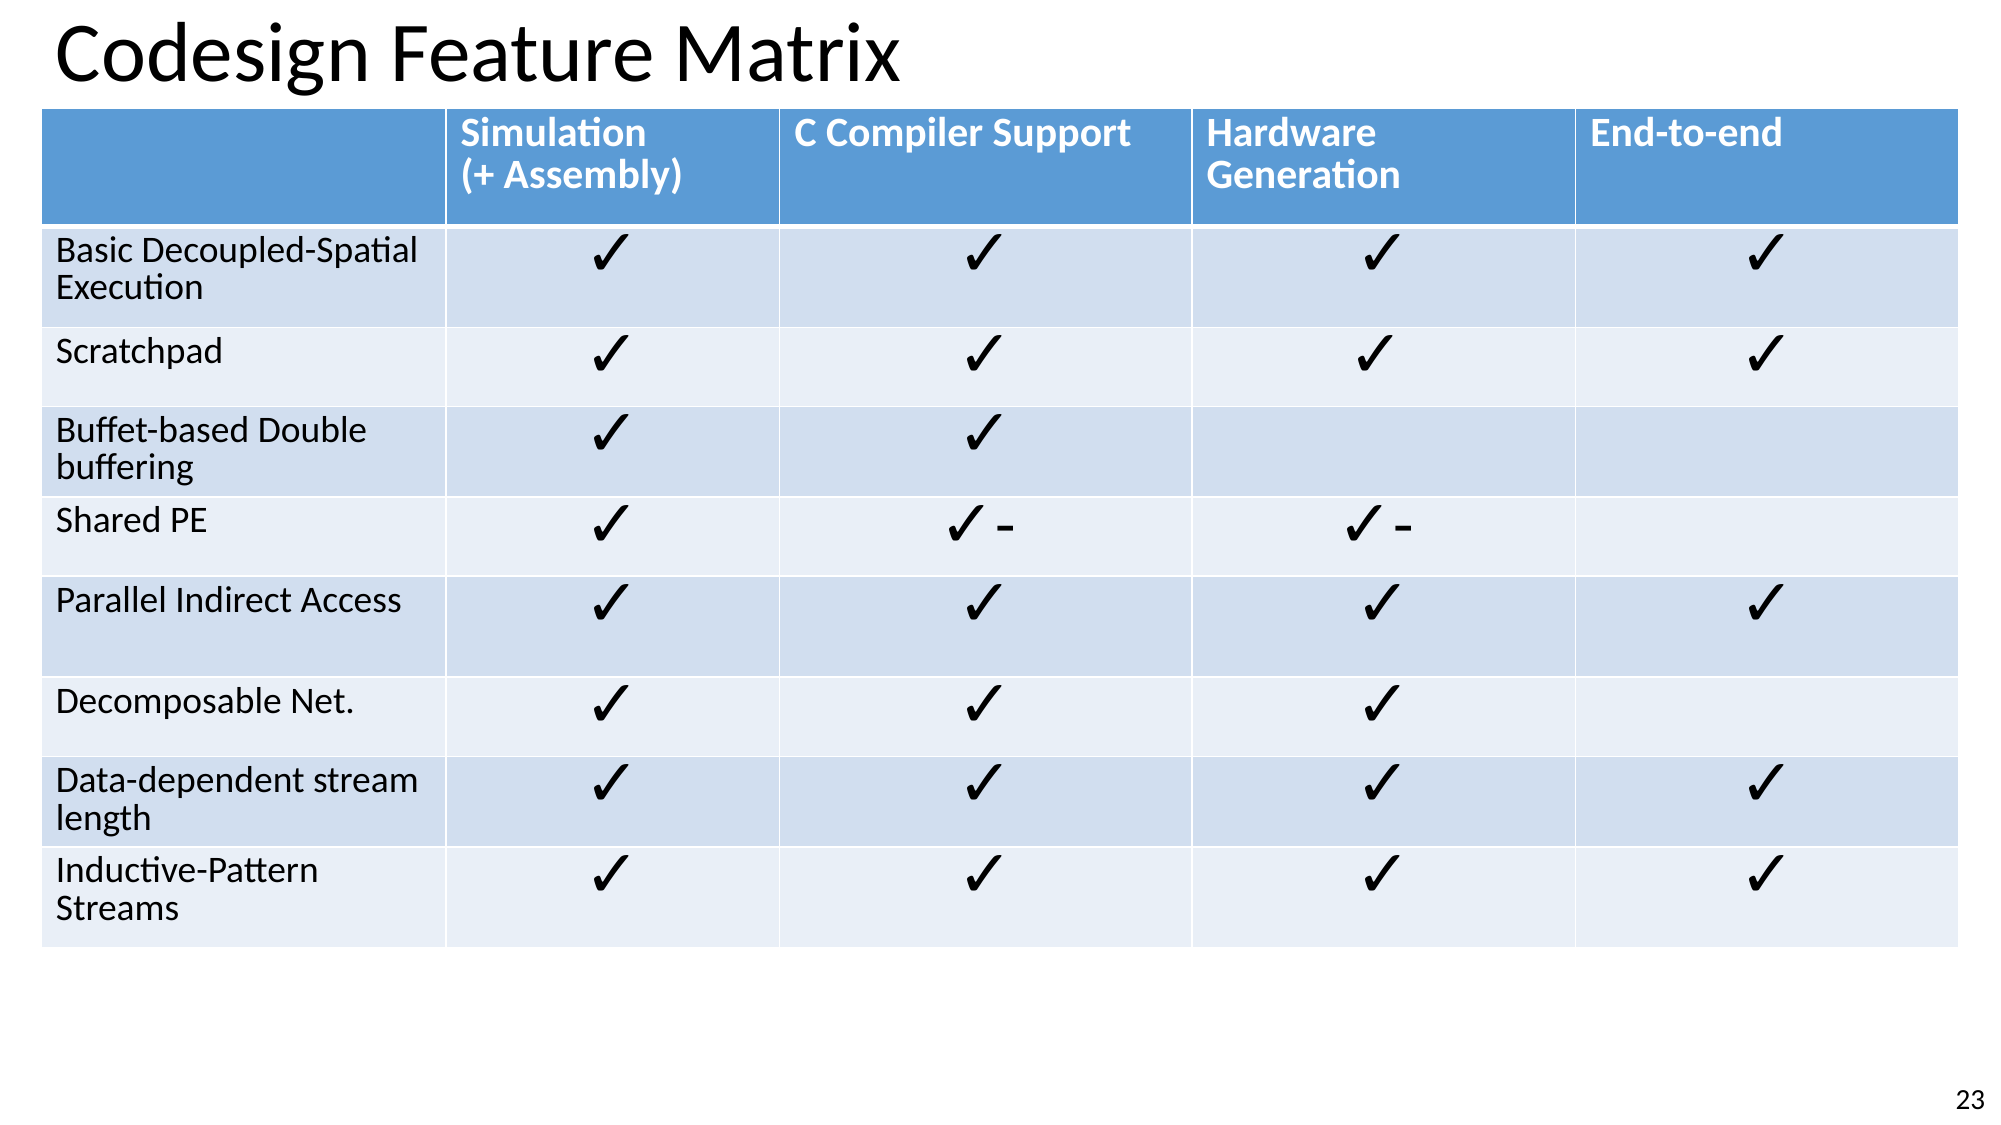

# Codesign Feature Matrix
|  | Simulation (+ Assembly) | C Compiler Support | Hardware Generation | End-to-end |
| --- | --- | --- | --- | --- |
| Basic Decoupled-Spatial Execution | ✓ | ✓ | ✓ | ✓ |
| Scratchpad | ✓ | ✓ | ✓ | ✓ |
| Buffet-based Double buffering | ✓ | ✓ |  |  |
| Shared PE | ✓ | ✓- | ✓- |  |
| Parallel Indirect Access | ✓ | ✓ | ✓ | ✓ |
| Decomposable Net. | ✓ | ✓ | ✓ |  |
| Data-dependent stream length | ✓ | ✓ | ✓ | ✓ |
| Inductive-Pattern Streams | ✓ | ✓ | ✓ | ✓ |